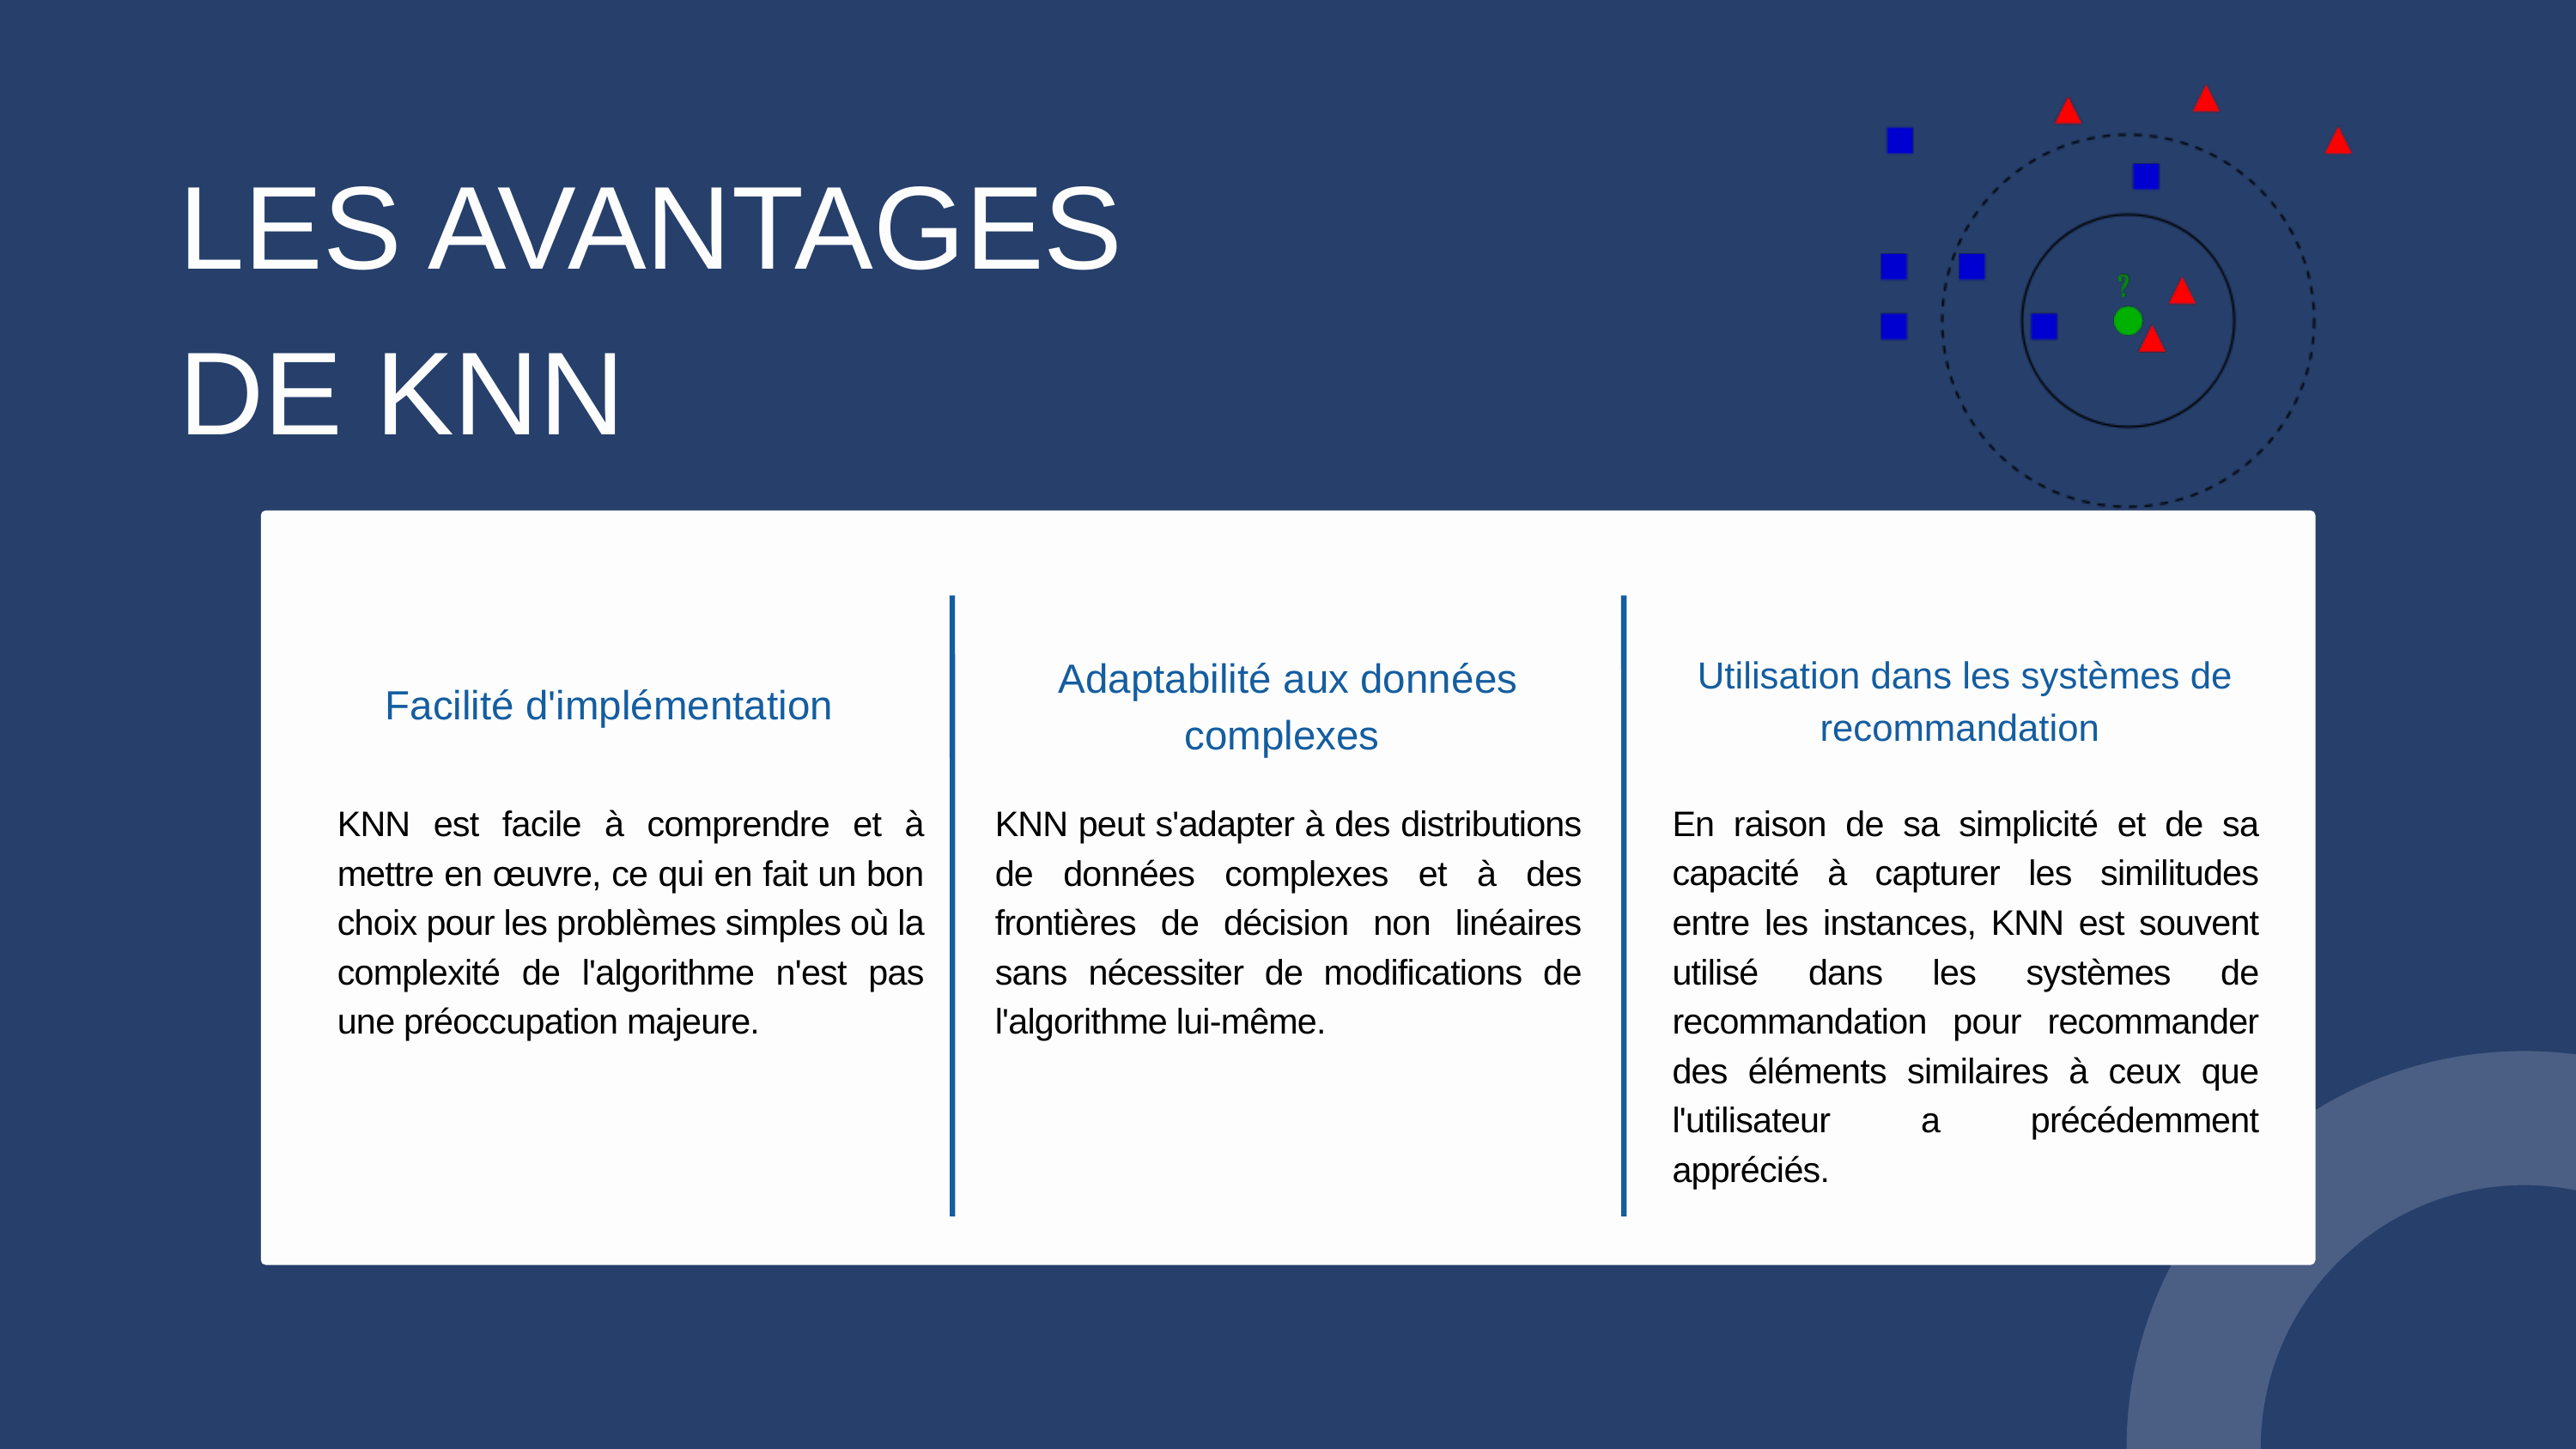

LES AVANTAGES
DE KNN

Adaptabilité aux données complexes
Utilisation dans les systèmes de recommandation
Facilité d'implémentation
KNN est facile à comprendre et à mettre en œuvre, ce qui en fait un bon choix pour les problèmes simples où la complexité de l'algorithme n'est pas une préoccupation majeure.
KNN peut s'adapter à des distributions de données complexes et à des frontières de décision non linéaires sans nécessiter de modifications de l'algorithme lui-même.
En raison de sa simplicité et de sa capacité à capturer les similitudes entre les instances, KNN est souvent utilisé dans les systèmes de recommandation pour recommander des éléments similaires à ceux que l'utilisateur a précédemment appréciés.